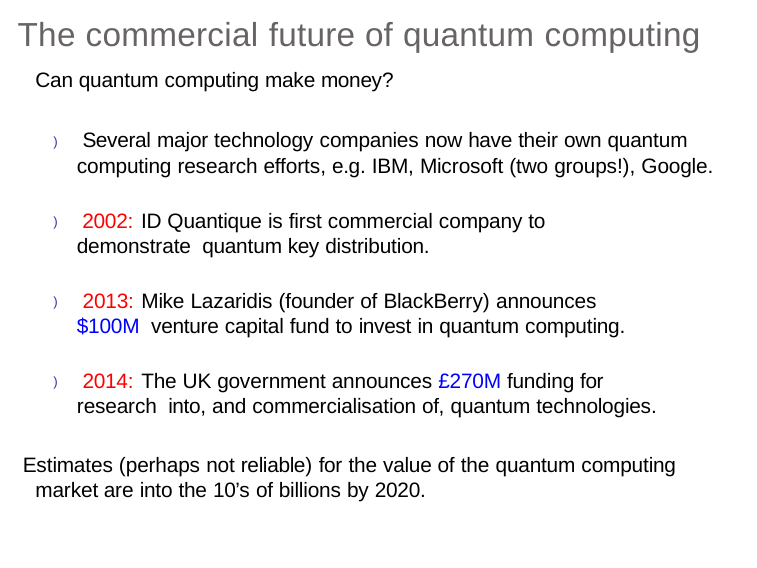

# The commercial future of quantum computing
Can quantum computing make money?

) Several major technology companies now have their own quantum  computing research efforts, e.g. IBM, Microsoft (two groups!), Google.

) 2002: ID Quantique is first commercial company to demonstrate  quantum key distribution.

) 2013: Mike Lazaridis (founder of BlackBerry) announces $100M  venture capital fund to invest in quantum computing.

) 2014: The UK government announces £270M funding for research  into, and commercialisation of, quantum technologies.

Estimates (perhaps not reliable) for the value of the quantum computing  market are into the 10’s of billions by 2020.
Slide 24/29